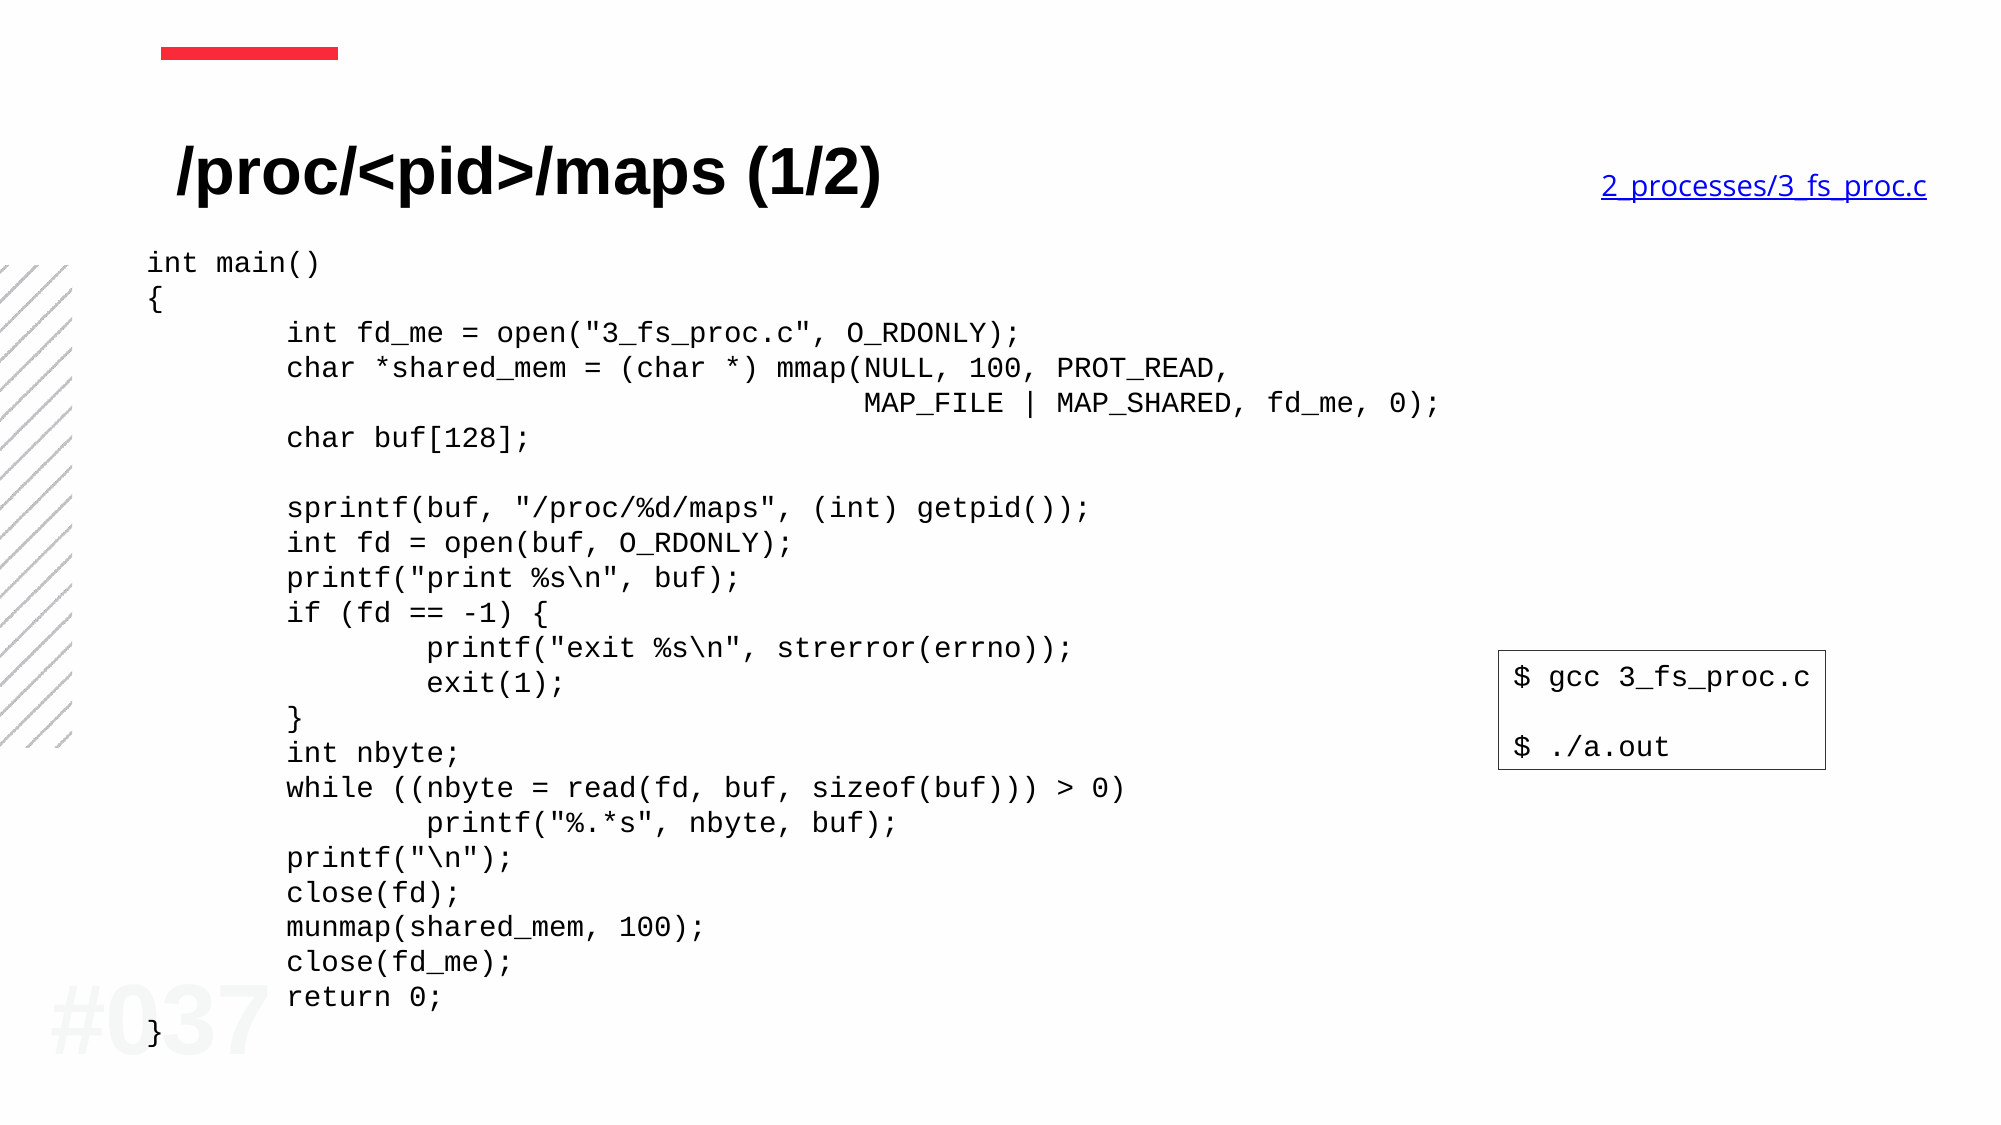

/proc/<pid>/maps (1/2)
2_processes/3_fs_proc.c
int main()
{
        int fd_me = open("3_fs_proc.c", O_RDONLY);
        char *shared_mem = (char *) mmap(NULL, 100, PROT_READ,
                                         MAP_FILE | MAP_SHARED, fd_me, 0);
        char buf[128];

        sprintf(buf, "/proc/%d/maps", (int) getpid());
        int fd = open(buf, O_RDONLY);
        printf("print %s\n", buf);
        if (fd == -1) {
                printf("exit %s\n", strerror(errno));
                exit(1);
        }
        int nbyte;
        while ((nbyte = read(fd, buf, sizeof(buf))) > 0)
                printf("%.*s", nbyte, buf);
        printf("\n");
        close(fd);
        munmap(shared_mem, 100);
        close(fd_me);
        return 0;
}
$ gcc 3_fs_proc.c
$ ./a.out
#037